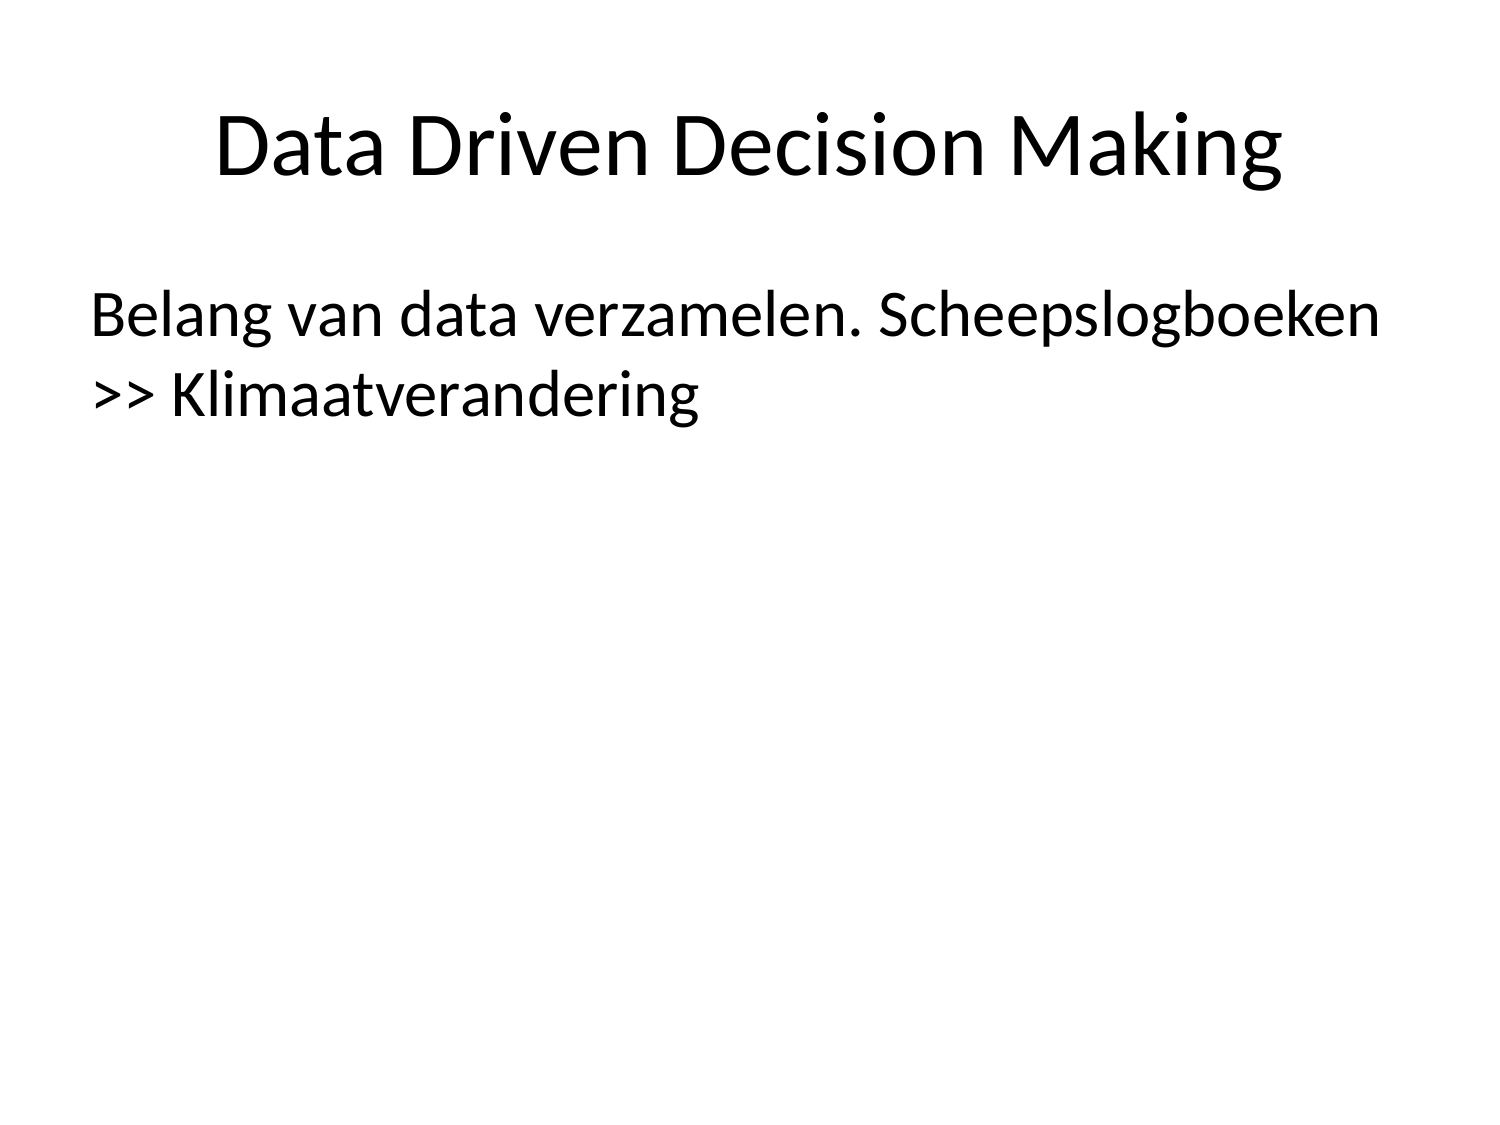

# Data Driven Decision Making
Belang van data verzamelen. Scheepslogboeken >> Klimaatverandering